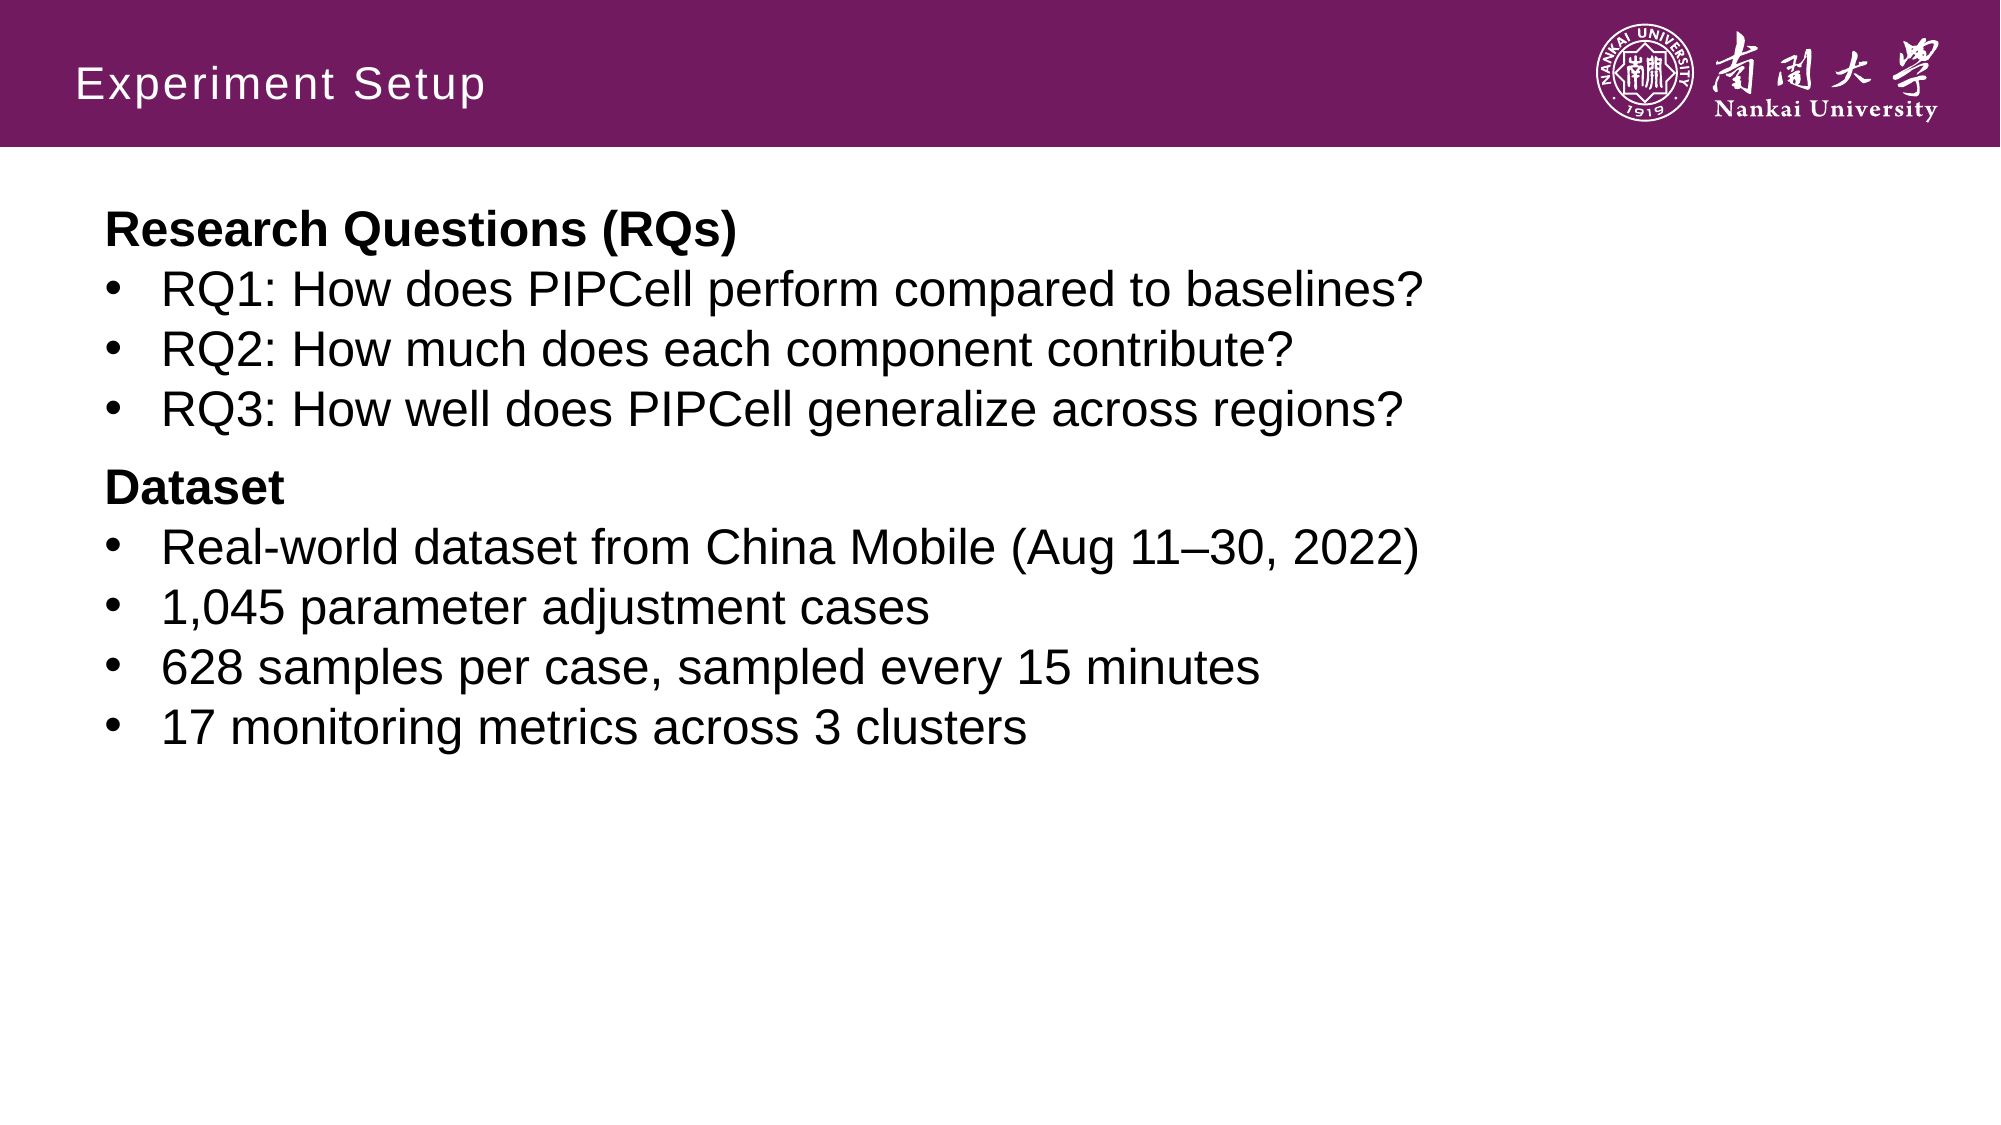

Experiment Setup
Research Questions (RQs)
RQ1: How does PIPCell perform compared to baselines?
RQ2: How much does each component contribute?
RQ3: How well does PIPCell generalize across regions?
Dataset
Real-world dataset from China Mobile (Aug 11–30, 2022)
1,045 parameter adjustment cases
628 samples per case, sampled every 15 minutes
17 monitoring metrics across 3 clusters
17